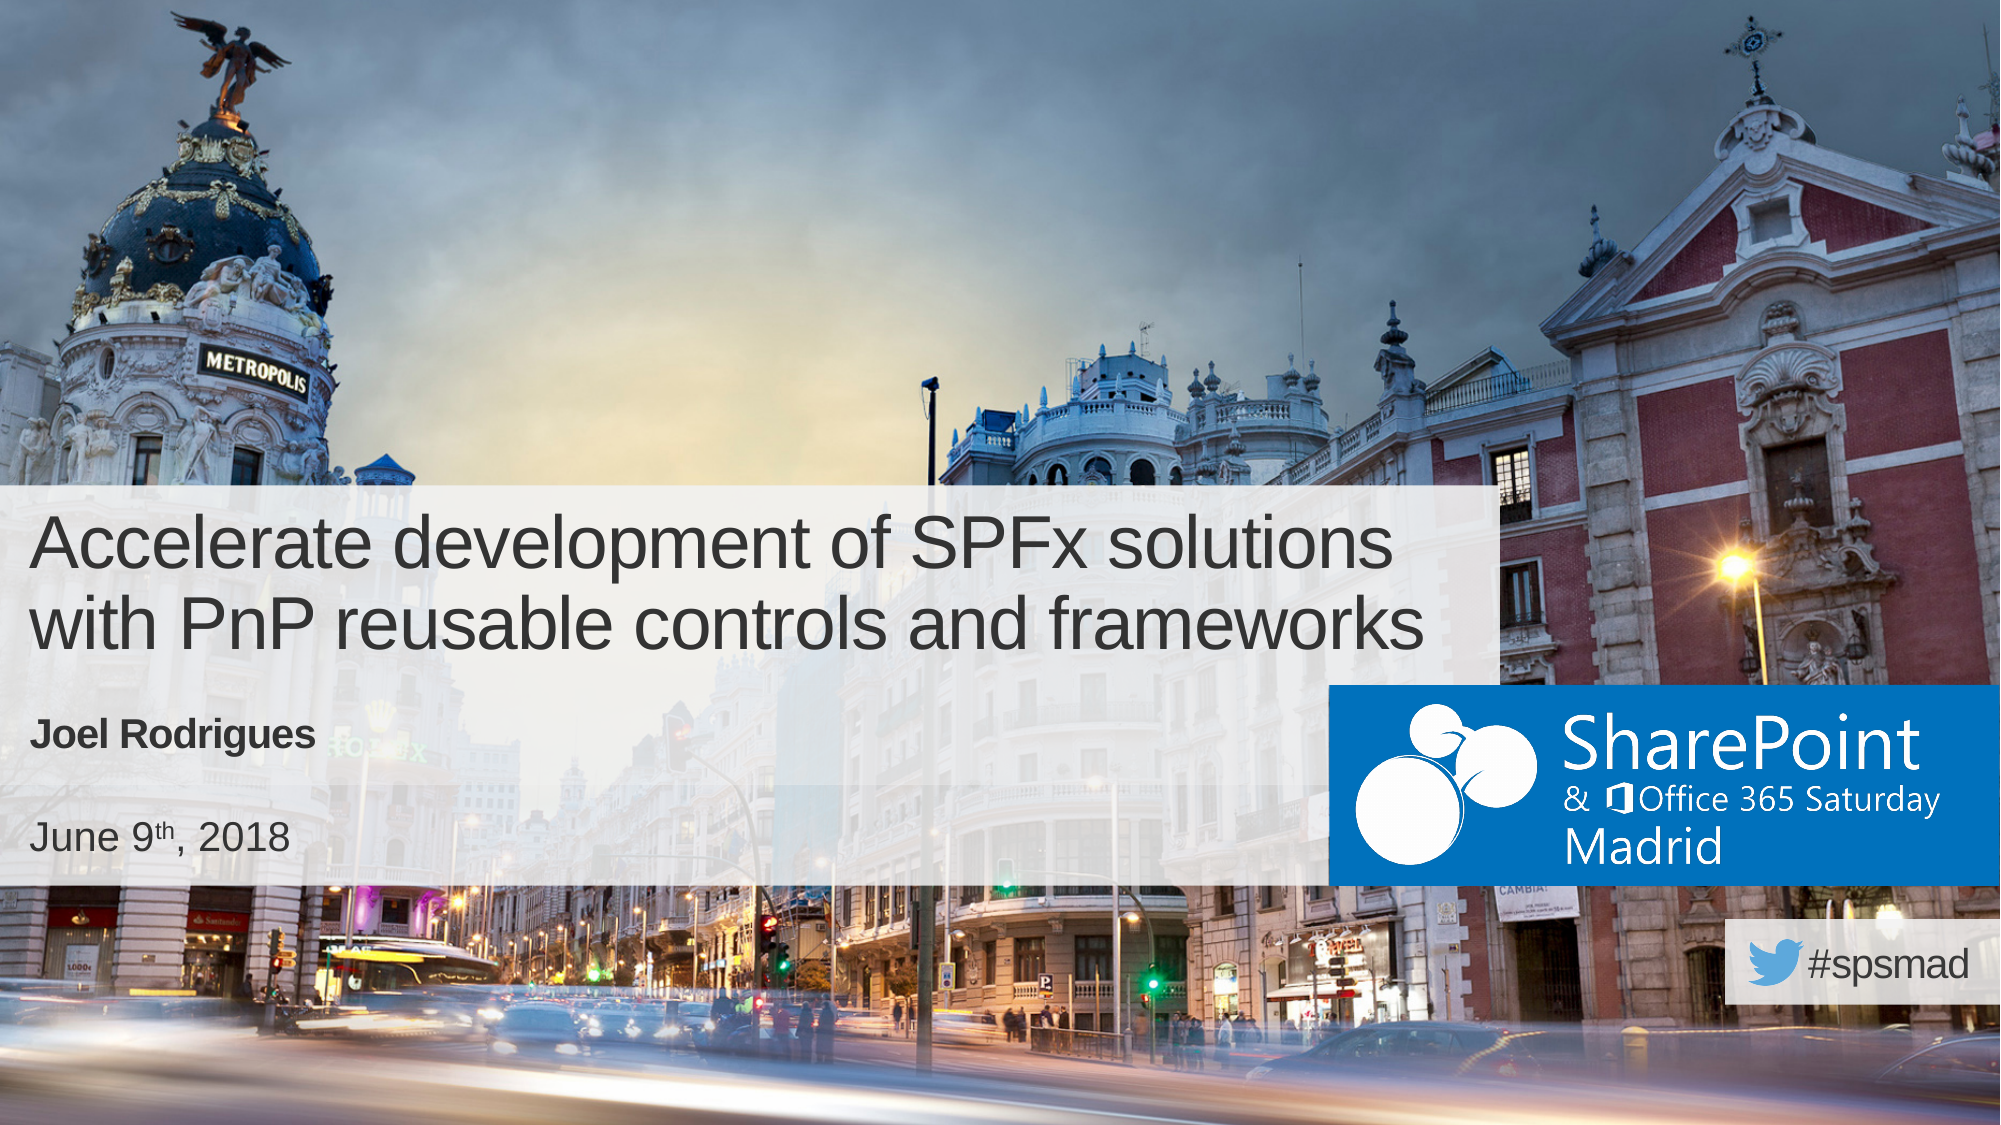

Accelerate development of SPFx solutions with PnP reusable controls and frameworks
Joel Rodrigues